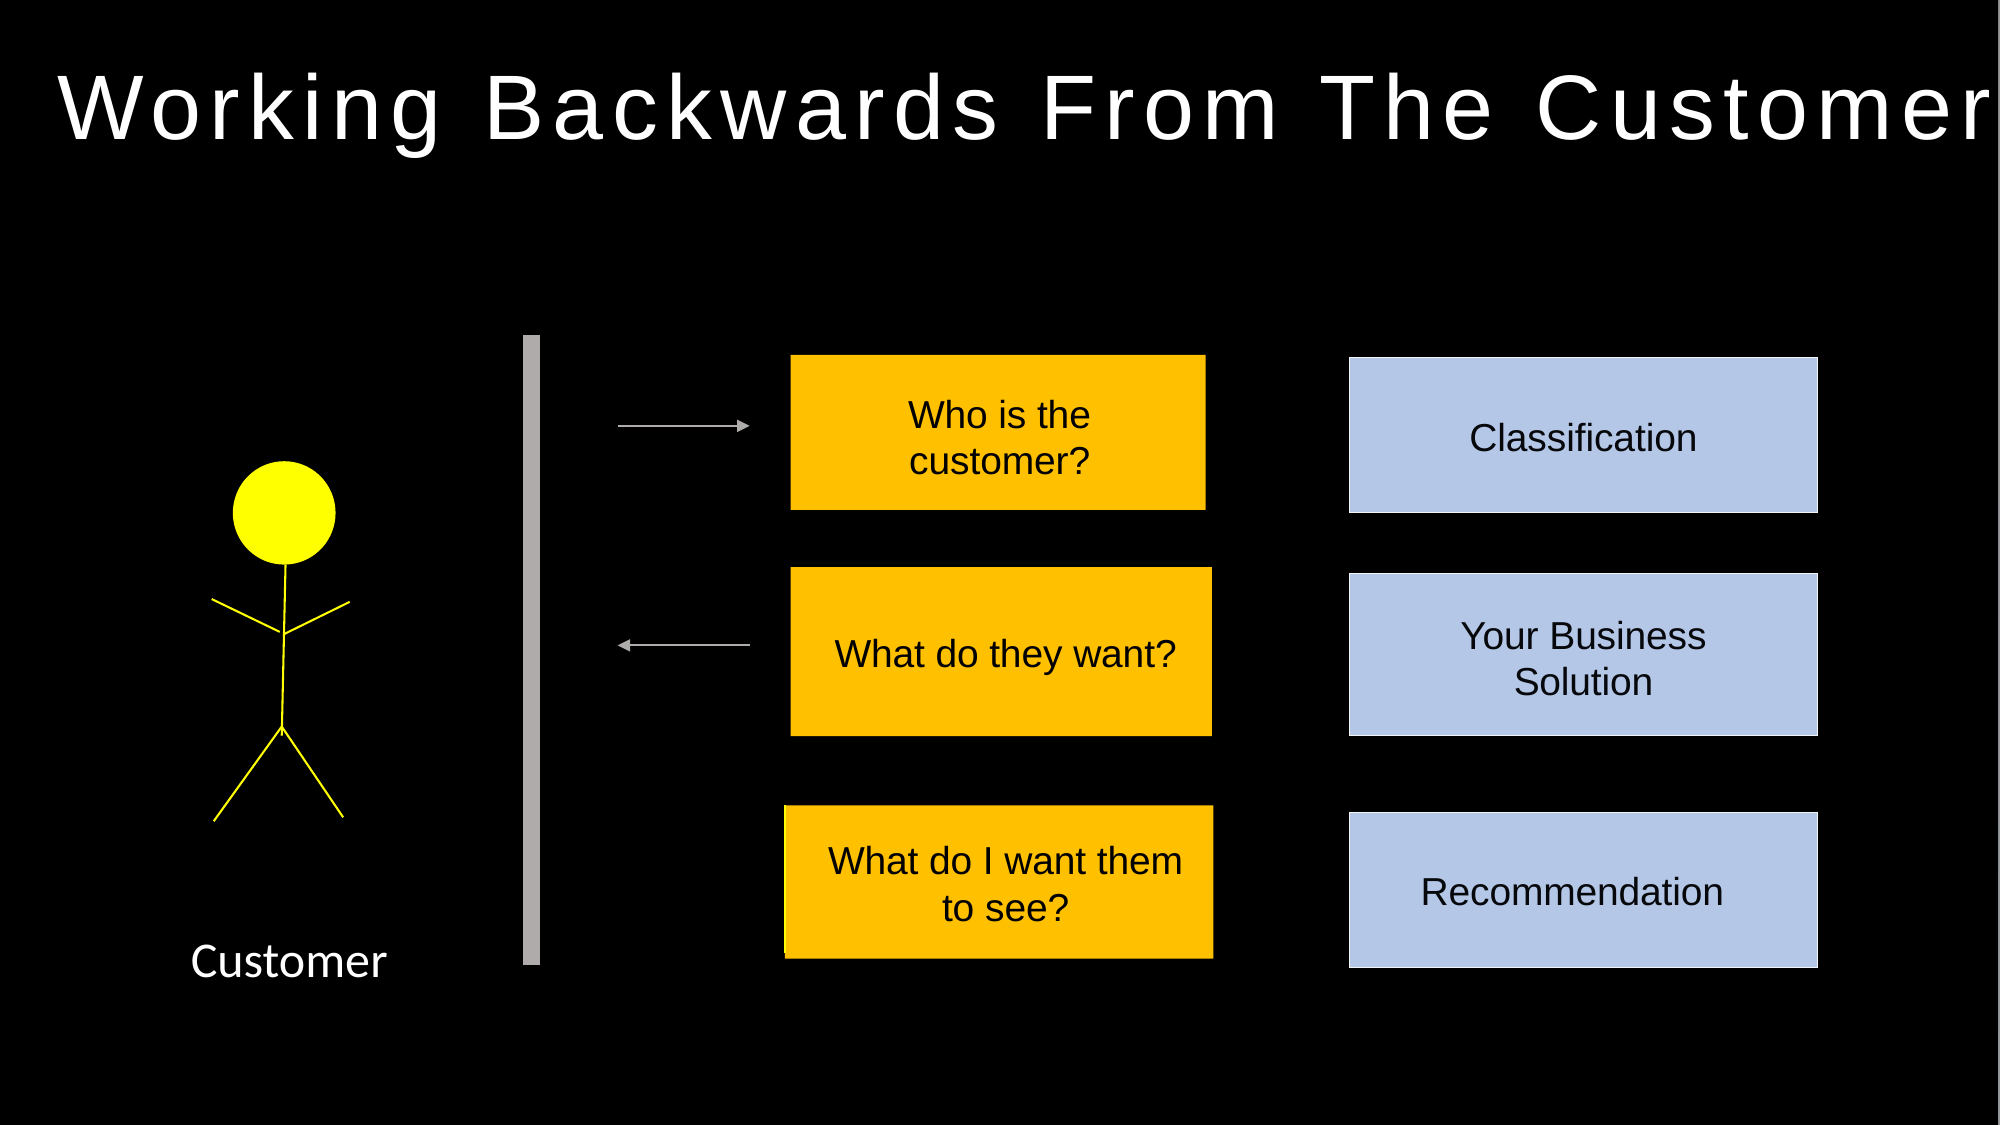

# Working Backwards From The Customer

Who is the customer?
Classification

Your Business Solution
What do they want?

What do I want them to see?
Recommendation
Customer